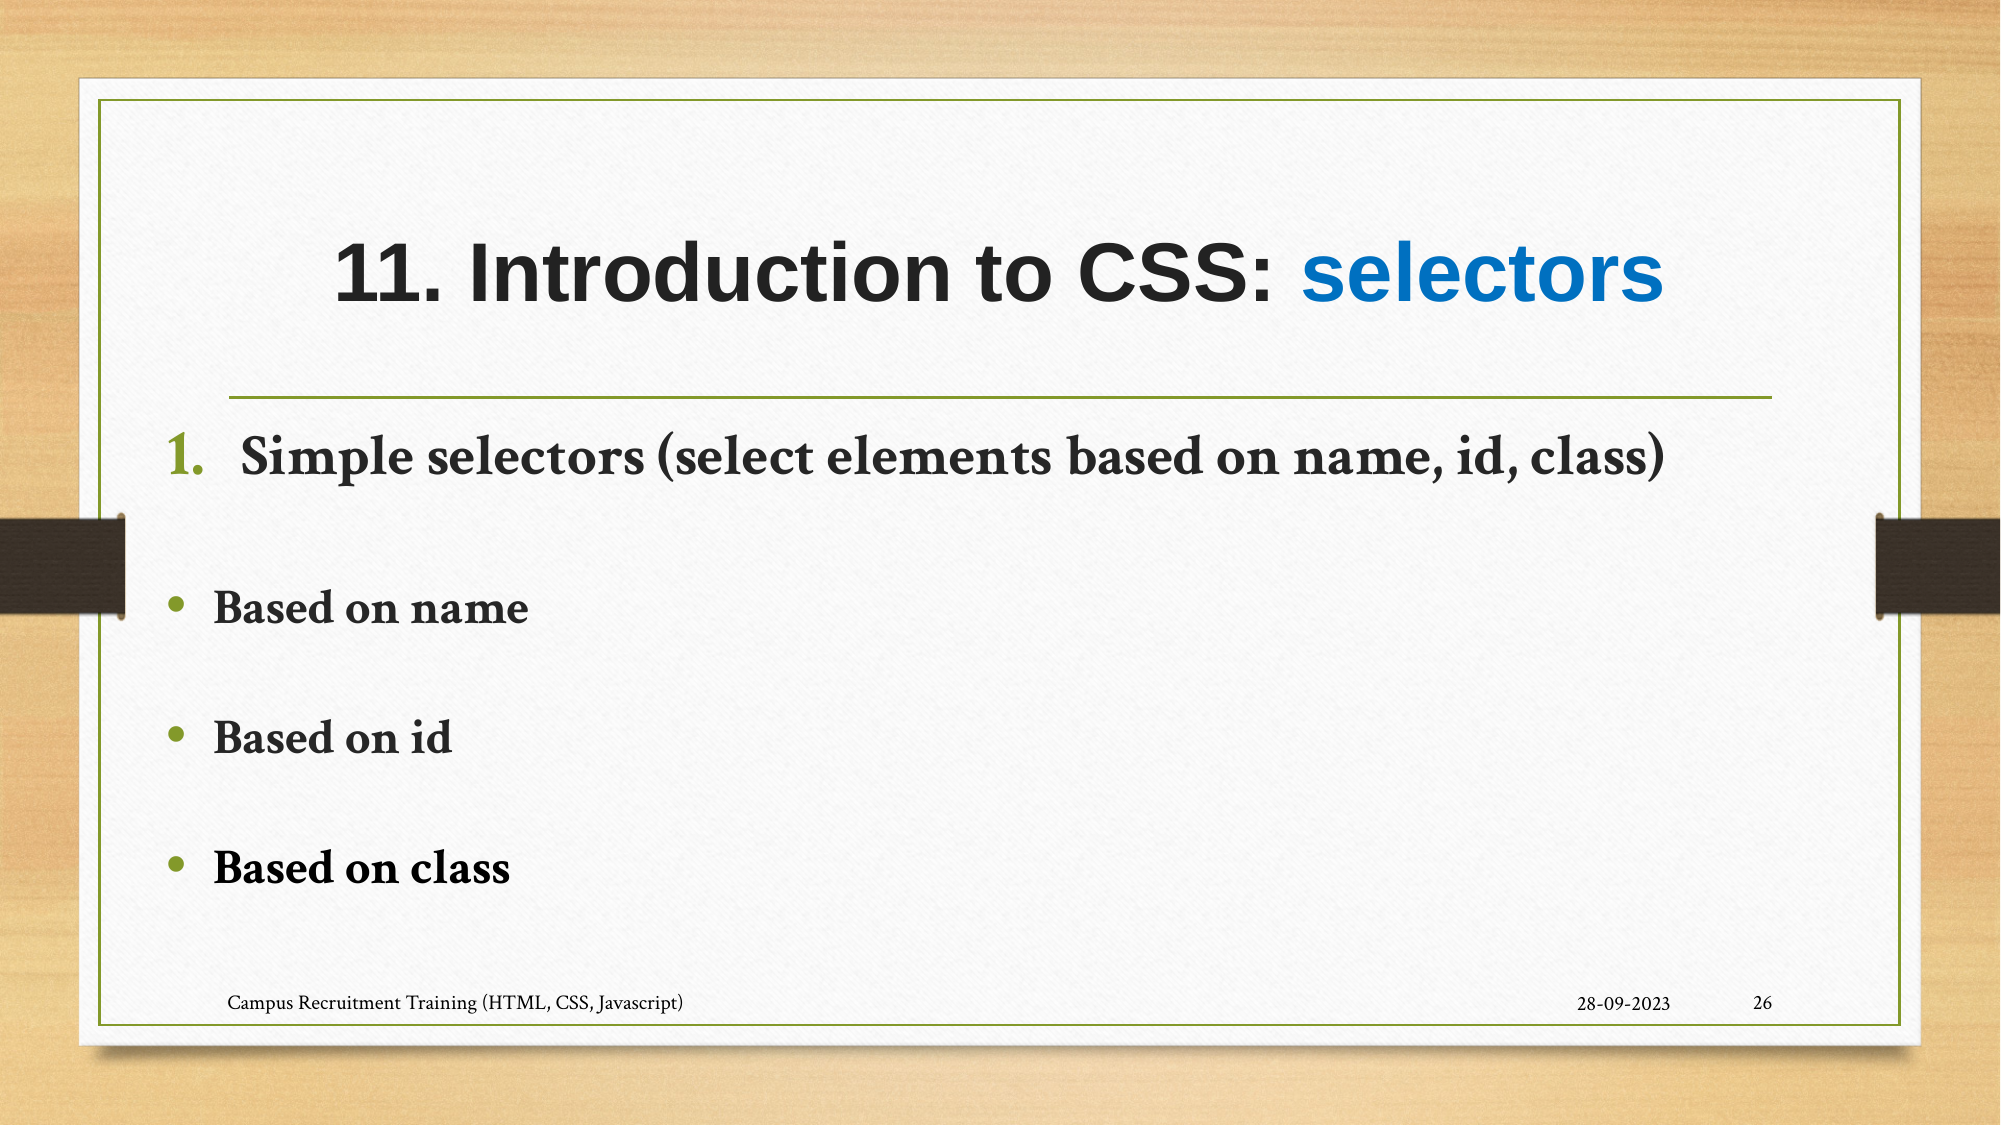

# 11. Introduction to CSS: selectors
Simple selectors (select elements based on name, id, class)

Based on name

Based on id

Based on class
Campus Recruitment Training (HTML, CSS, Javascript)
28-09-2023
26